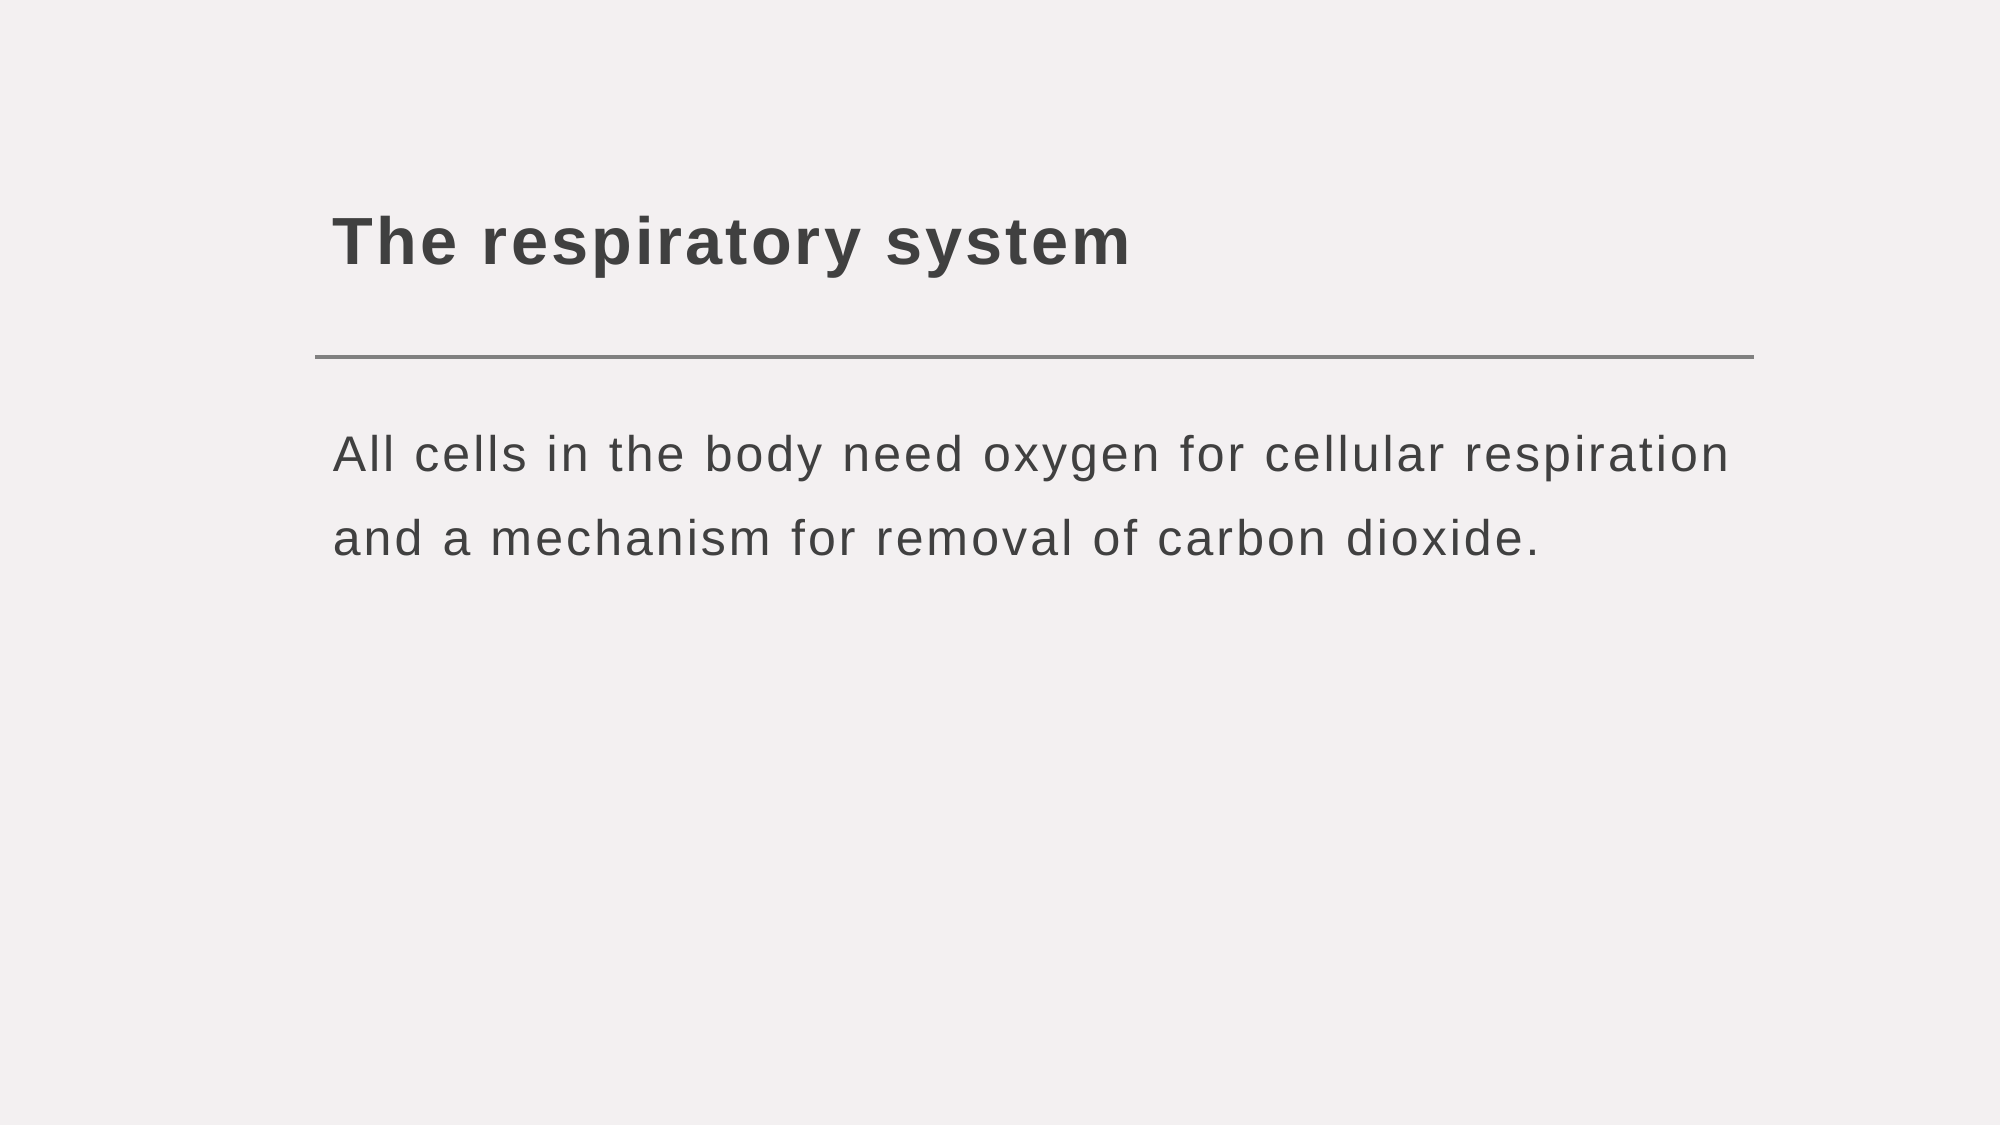

# The respiratory system
All cells in the body need oxygen for cellular respiration and a mechanism for removal of carbon dioxide.